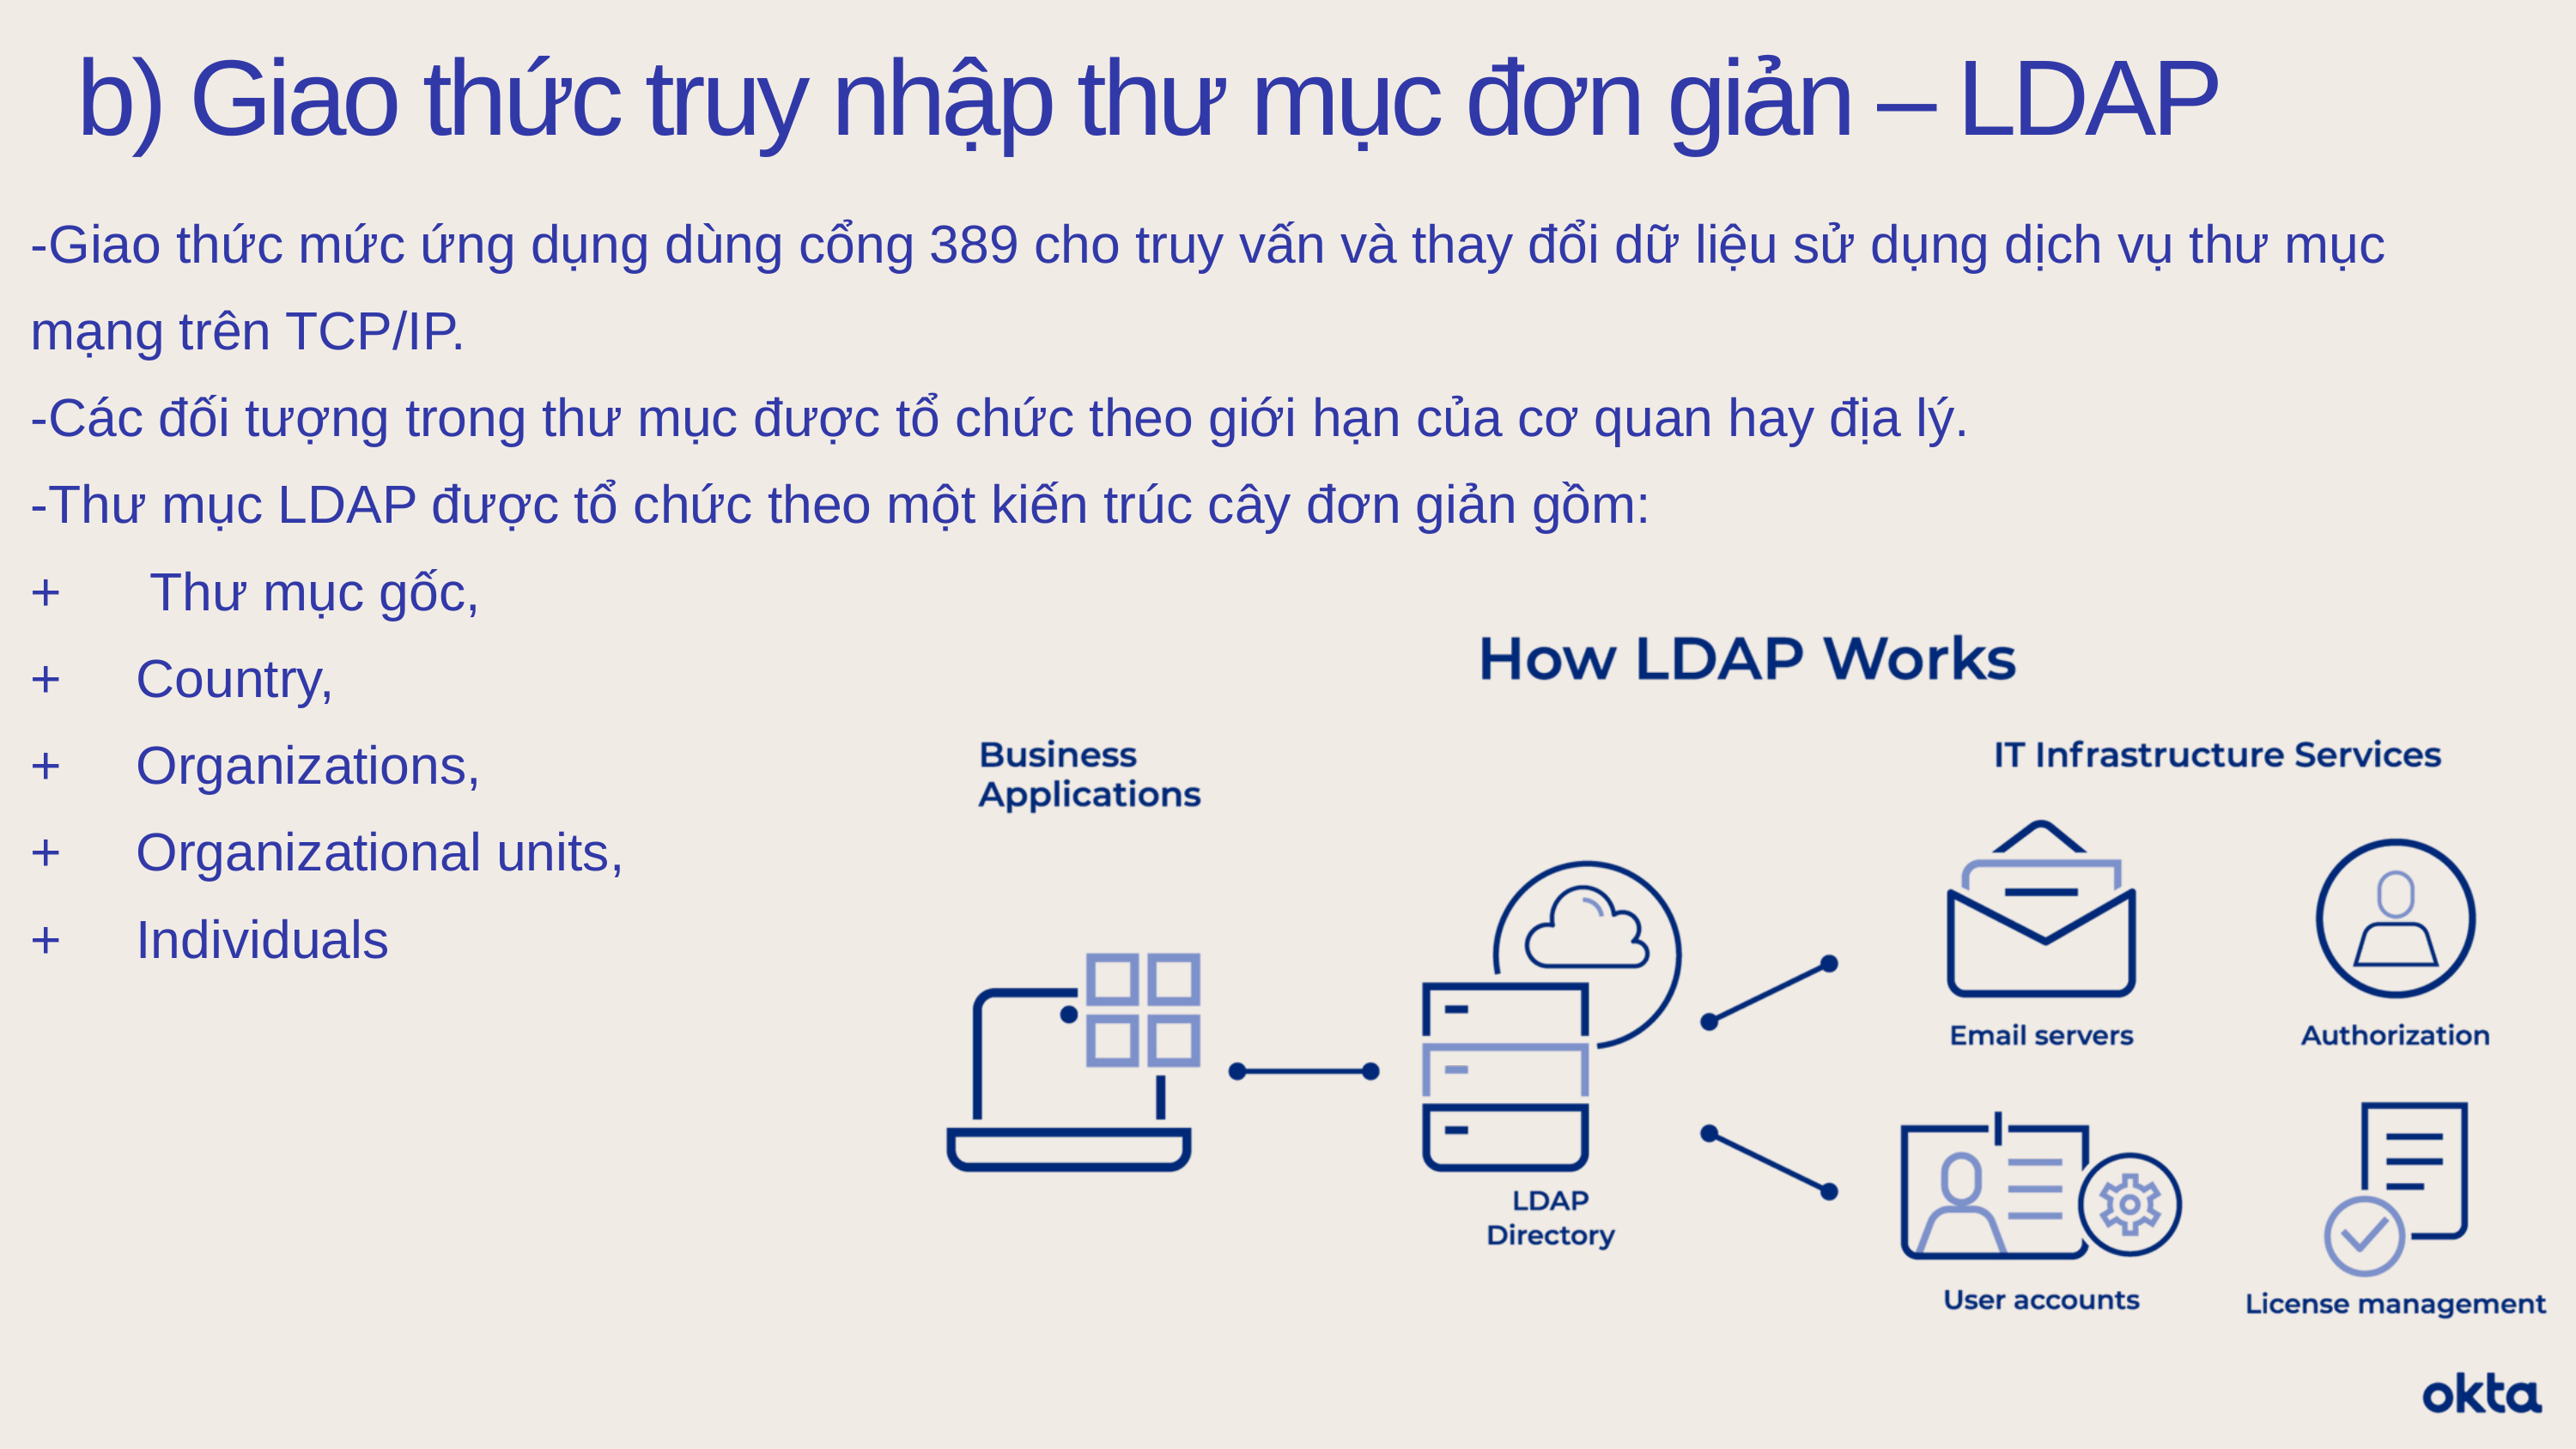

b) Giao thức truy nhập thư mục đơn giản – LDAP
-Giao thức mức ứng dụng dùng cổng 389 cho truy vấn và thay đổi dữ liệu sử dụng dịch vụ thư mục mạng trên TCP/IP.
-Các đối tượng trong thư mục được tổ chức theo giới hạn của cơ quan hay địa lý.
-Thư mục LDAP được tổ chức theo một kiến trúc cây đơn giản gồm:
+      Thư mục gốc,
+     Country,
+     Organizations,
+     Organizational units,
+     Individuals